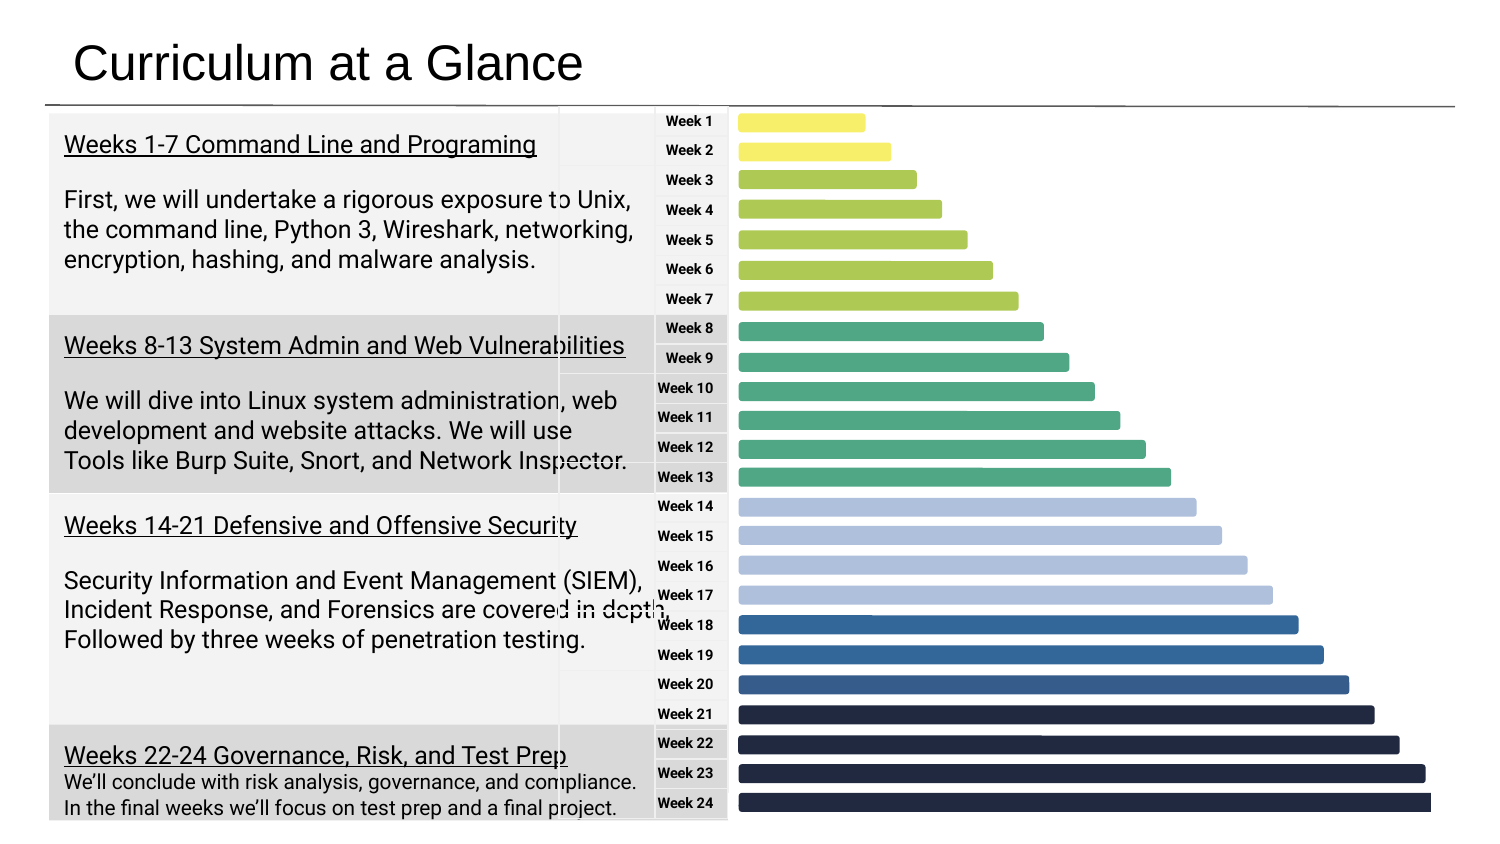

# Curriculum at a Glance
|  | Week 1 |
| --- | --- |
|  | Week 2 |
|  | Week 3 |
|  | Week 4 |
|  | Week 5 |
|  | Week 6 |
|  | Week 7 |
|  | Week 8 |
|  | Week 9 |
|  | Week 10 |
|  | Week 11 |
|  | Week 12 |
|  | Week 13 |
|  | Week 14 |
|  | Week 15 |
|  | Week 16 |
|  | Week 17 |
|  | Week 18 |
|  | Week 19 |
|  | Week 20 |
|  | Week 21 |
|  | Week 22 |
|  | Week 23 |
|  | Week 24 |
Weeks 1-7 Command Line and Programing

First, we will undertake a rigorous exposure to Unix,
the command line, Python 3, Wireshark, networking,
encryption, hashing, and malware analysis.

Weeks 8-13 System Admin and Web Vulnerabilities

We will dive into Linux system administration, web
development and website attacks. We will use
Tools like Burp Suite, Snort, and Network Inspector.

Weeks 14-21 Defensive and Offensive Security

Security Information and Event Management (SIEM),
Incident Response, and Forensics are covered in depth,
Followed by three weeks of penetration testing.

Weeks 22-24 Governance, Risk, and Test Prep
We’ll conclude with risk analysis, governance, and compliance.
In the final weeks we’ll focus on test prep and a final project.